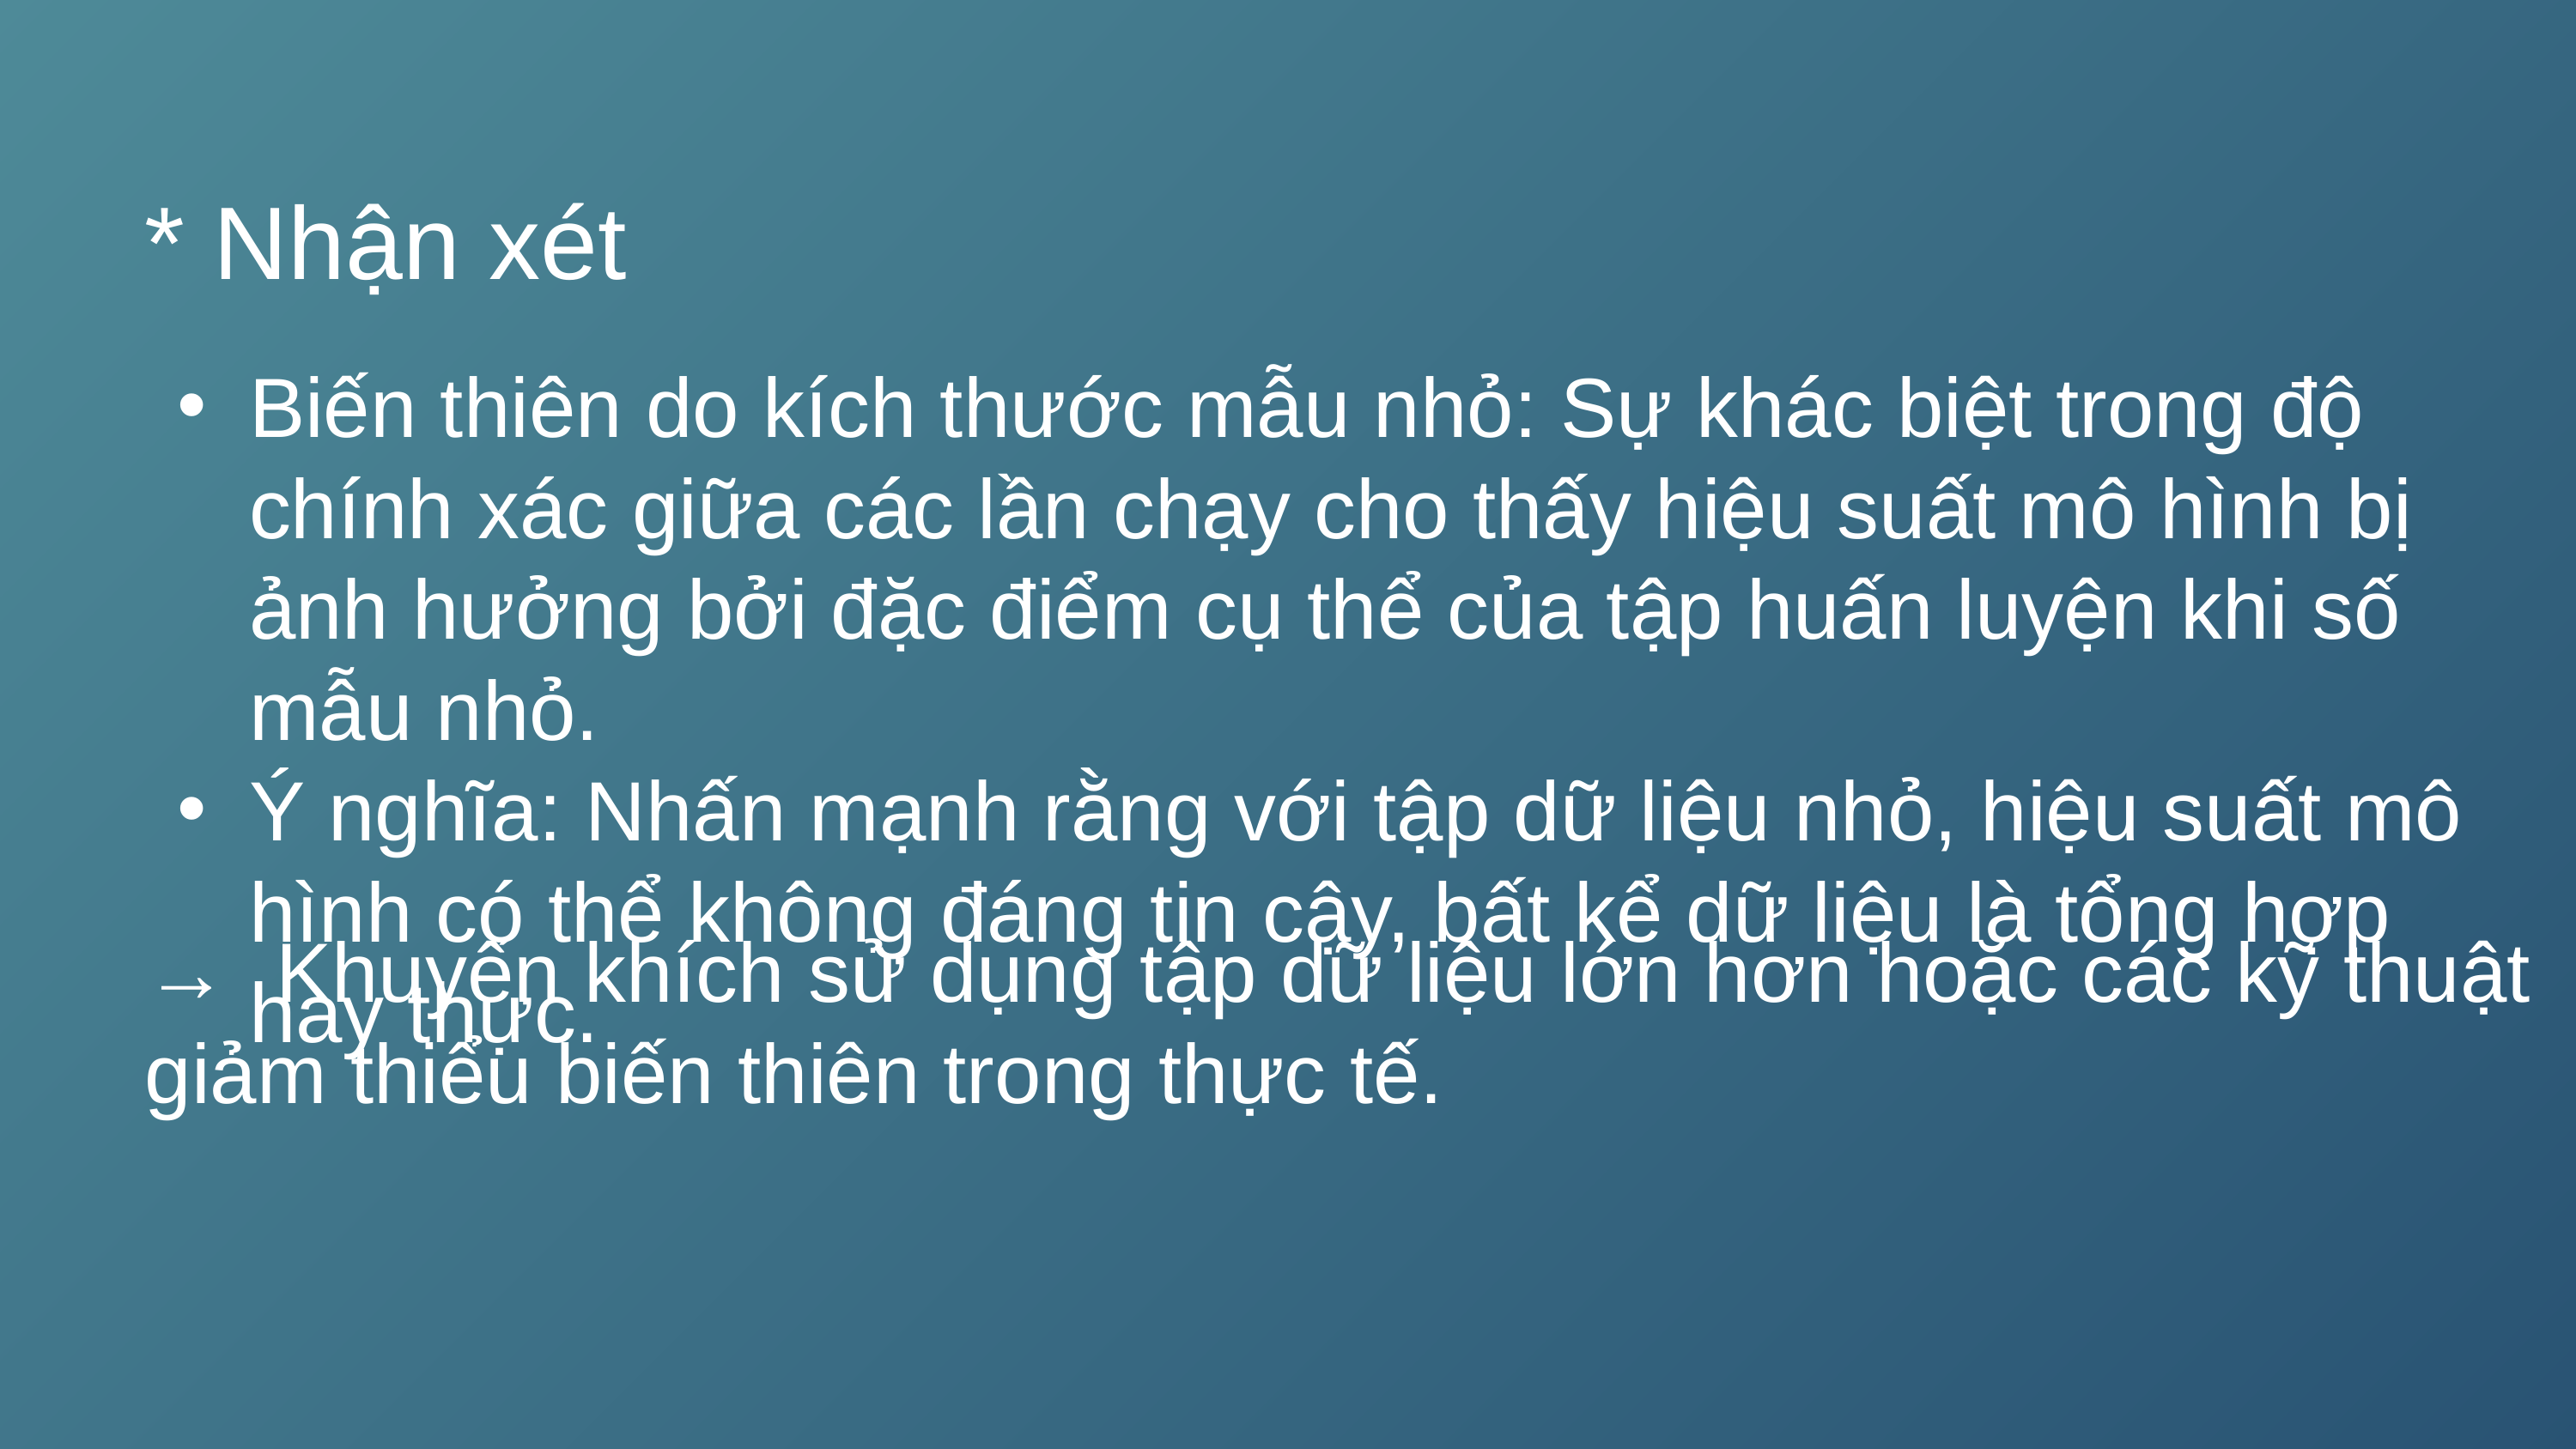

* Nhận xét
Biến thiên do kích thước mẫu nhỏ: Sự khác biệt trong độ chính xác giữa các lần chạy cho thấy hiệu suất mô hình bị ảnh hưởng bởi đặc điểm cụ thể của tập huấn luyện khi số mẫu nhỏ.
Ý nghĩa: Nhấn mạnh rằng với tập dữ liệu nhỏ, hiệu suất mô hình có thể không đáng tin cậy, bất kể dữ liệu là tổng hợp hay thực.
→  Khuyến khích sử dụng tập dữ liệu lớn hơn hoặc các kỹ thuật giảm thiểu biến thiên trong thực tế.